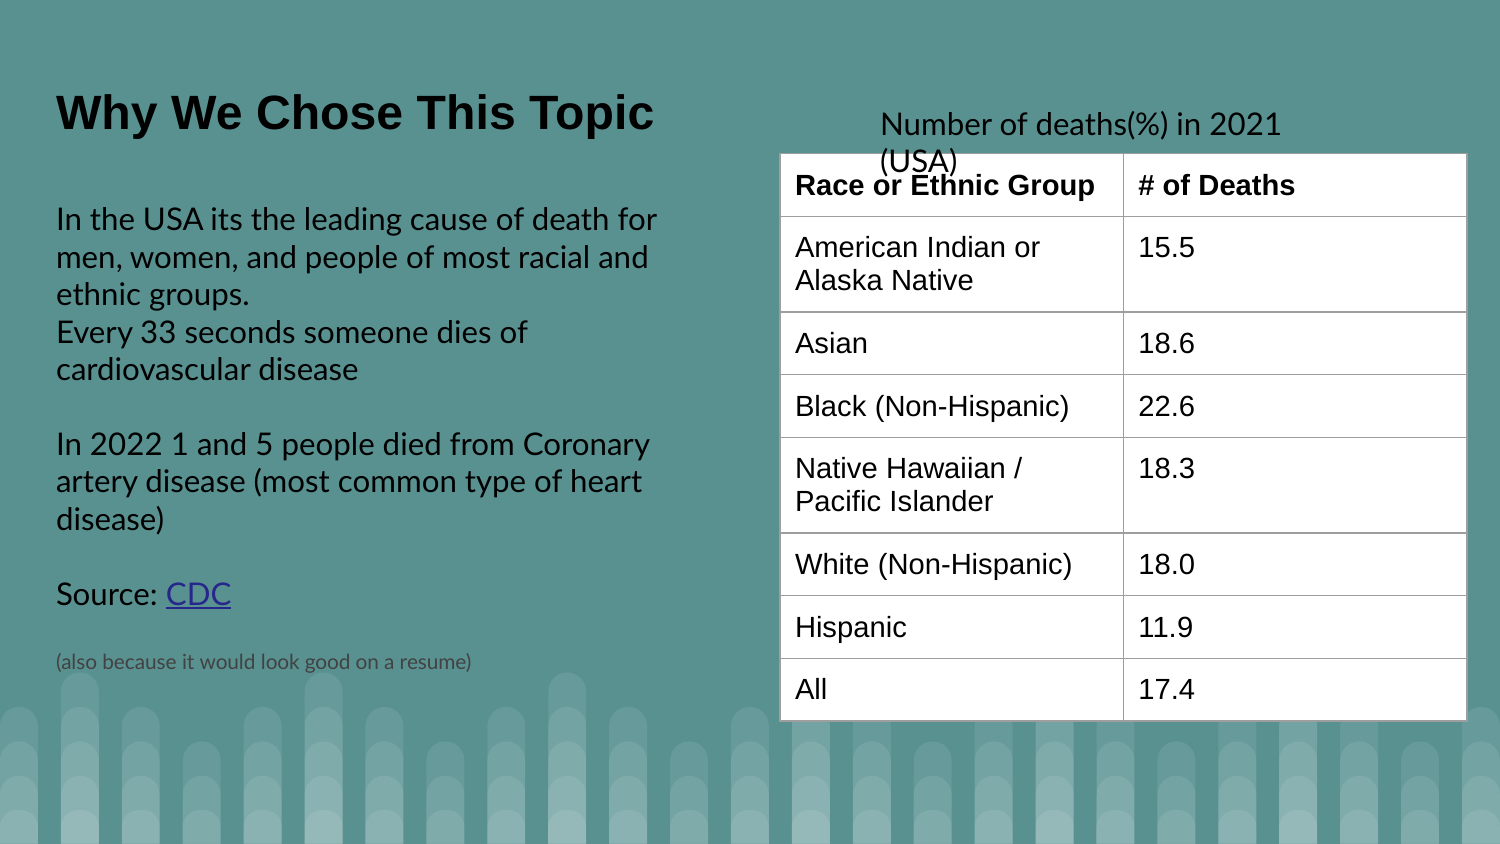

Why We Chose This Topic
Number of deaths(%) in 2021 (USA)
| Race or Ethnic Group | # of Deaths |
| --- | --- |
| American Indian or Alaska Native | 15.5 |
| Asian | 18.6 |
| Black (Non-Hispanic) | 22.6 |
| Native Hawaiian / Pacific Islander | 18.3 |
| White (Non-Hispanic) | 18.0 |
| Hispanic | 11.9 |
| All | 17.4 |
In the USA its the leading cause of death for men, women, and people of most racial and ethnic groups.
Every 33 seconds someone dies of cardiovascular disease

In 2022 1 and 5 people died from Coronary artery disease (most common type of heart disease)

Source: CDC

(also because it would look good on a resume)